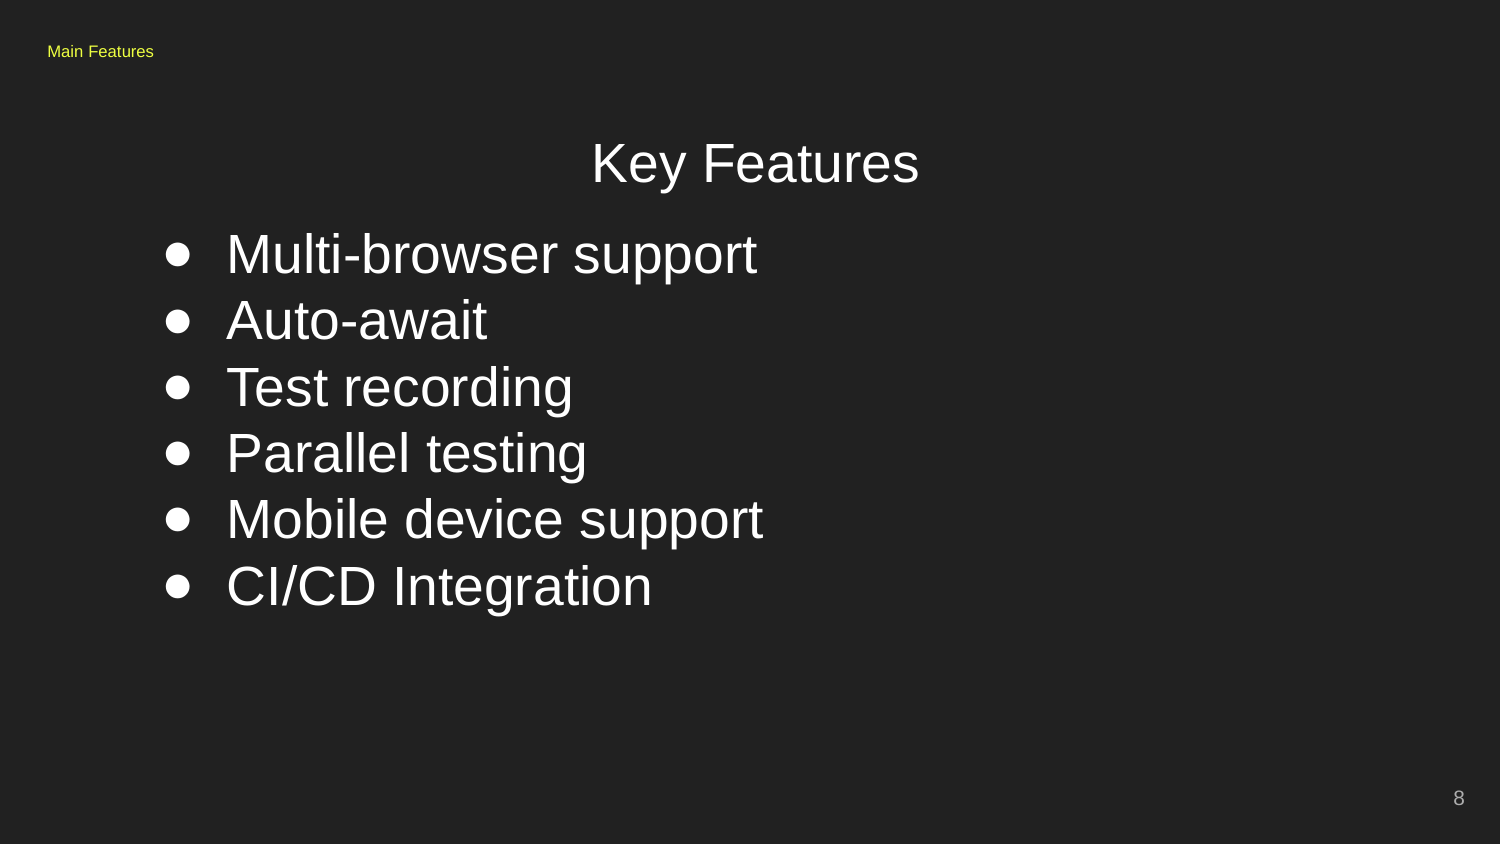

Main Features
Key Features
Multi-browser support
Auto-await
Test recording
Parallel testing
Mobile device support
CI/CD Integration

8